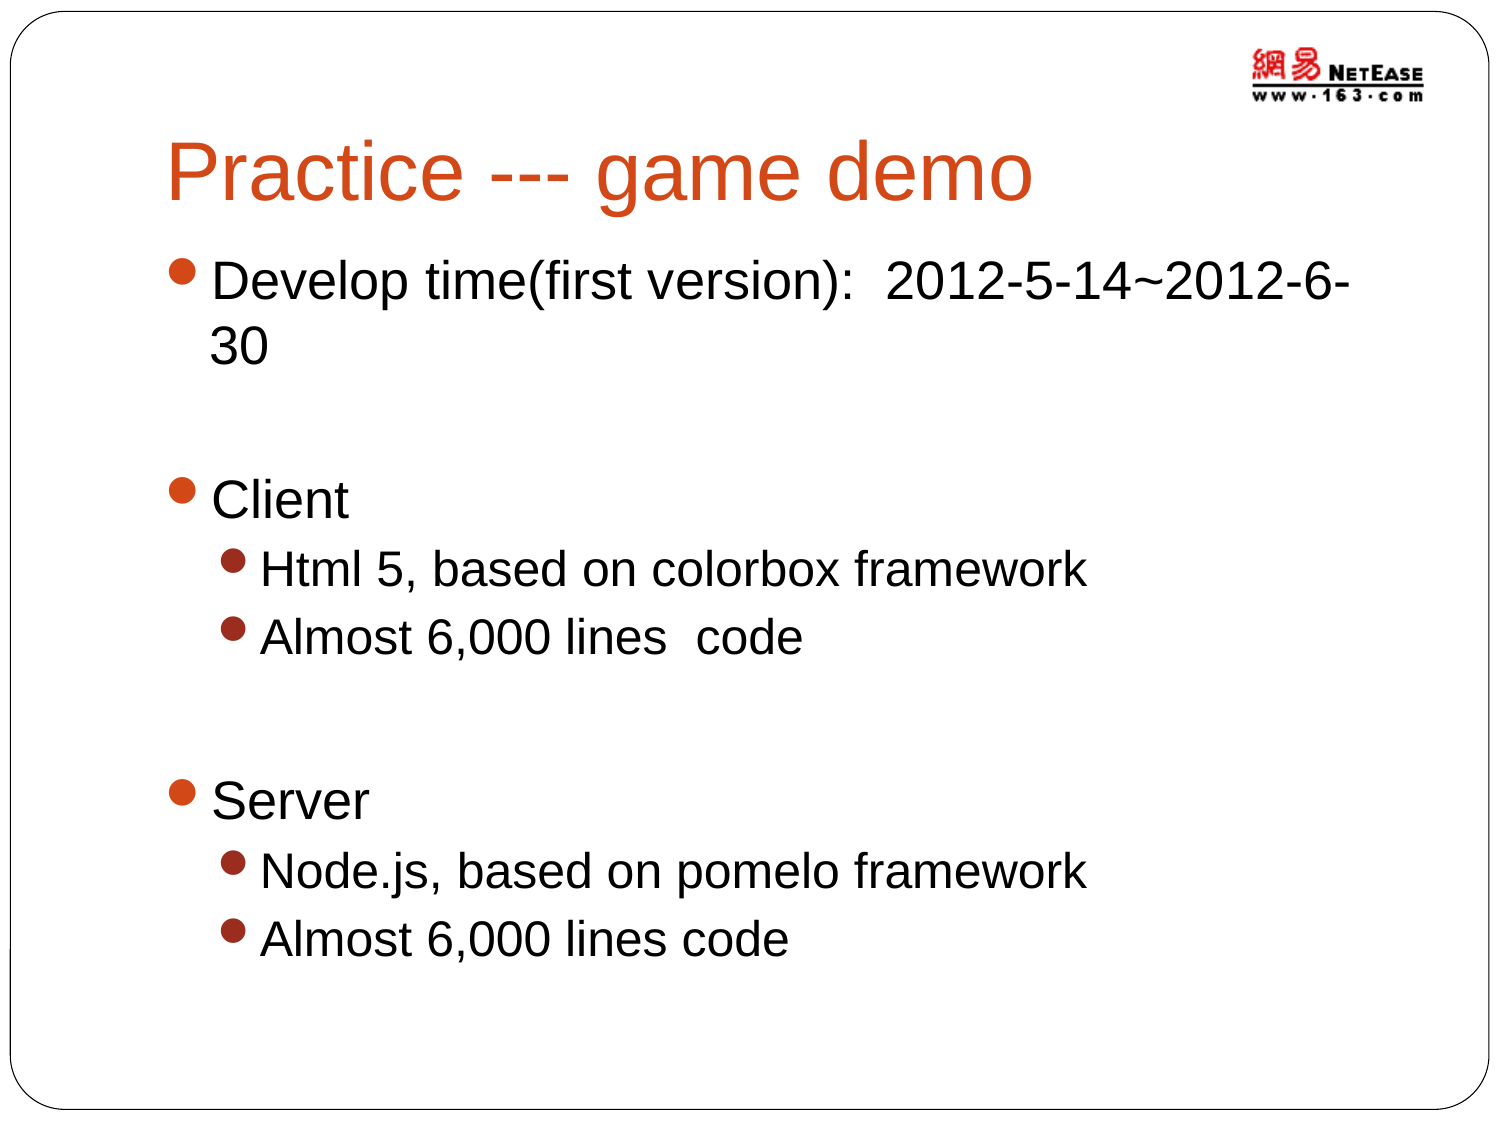

# Practice --- game demo
Develop time(first version):  2012-5-14~2012-6-30

Client
Html 5, based on colorbox framework
Almost 6,000 lines  code

Server
Node.js, based on pomelo framework
Almost 6,000 lines code